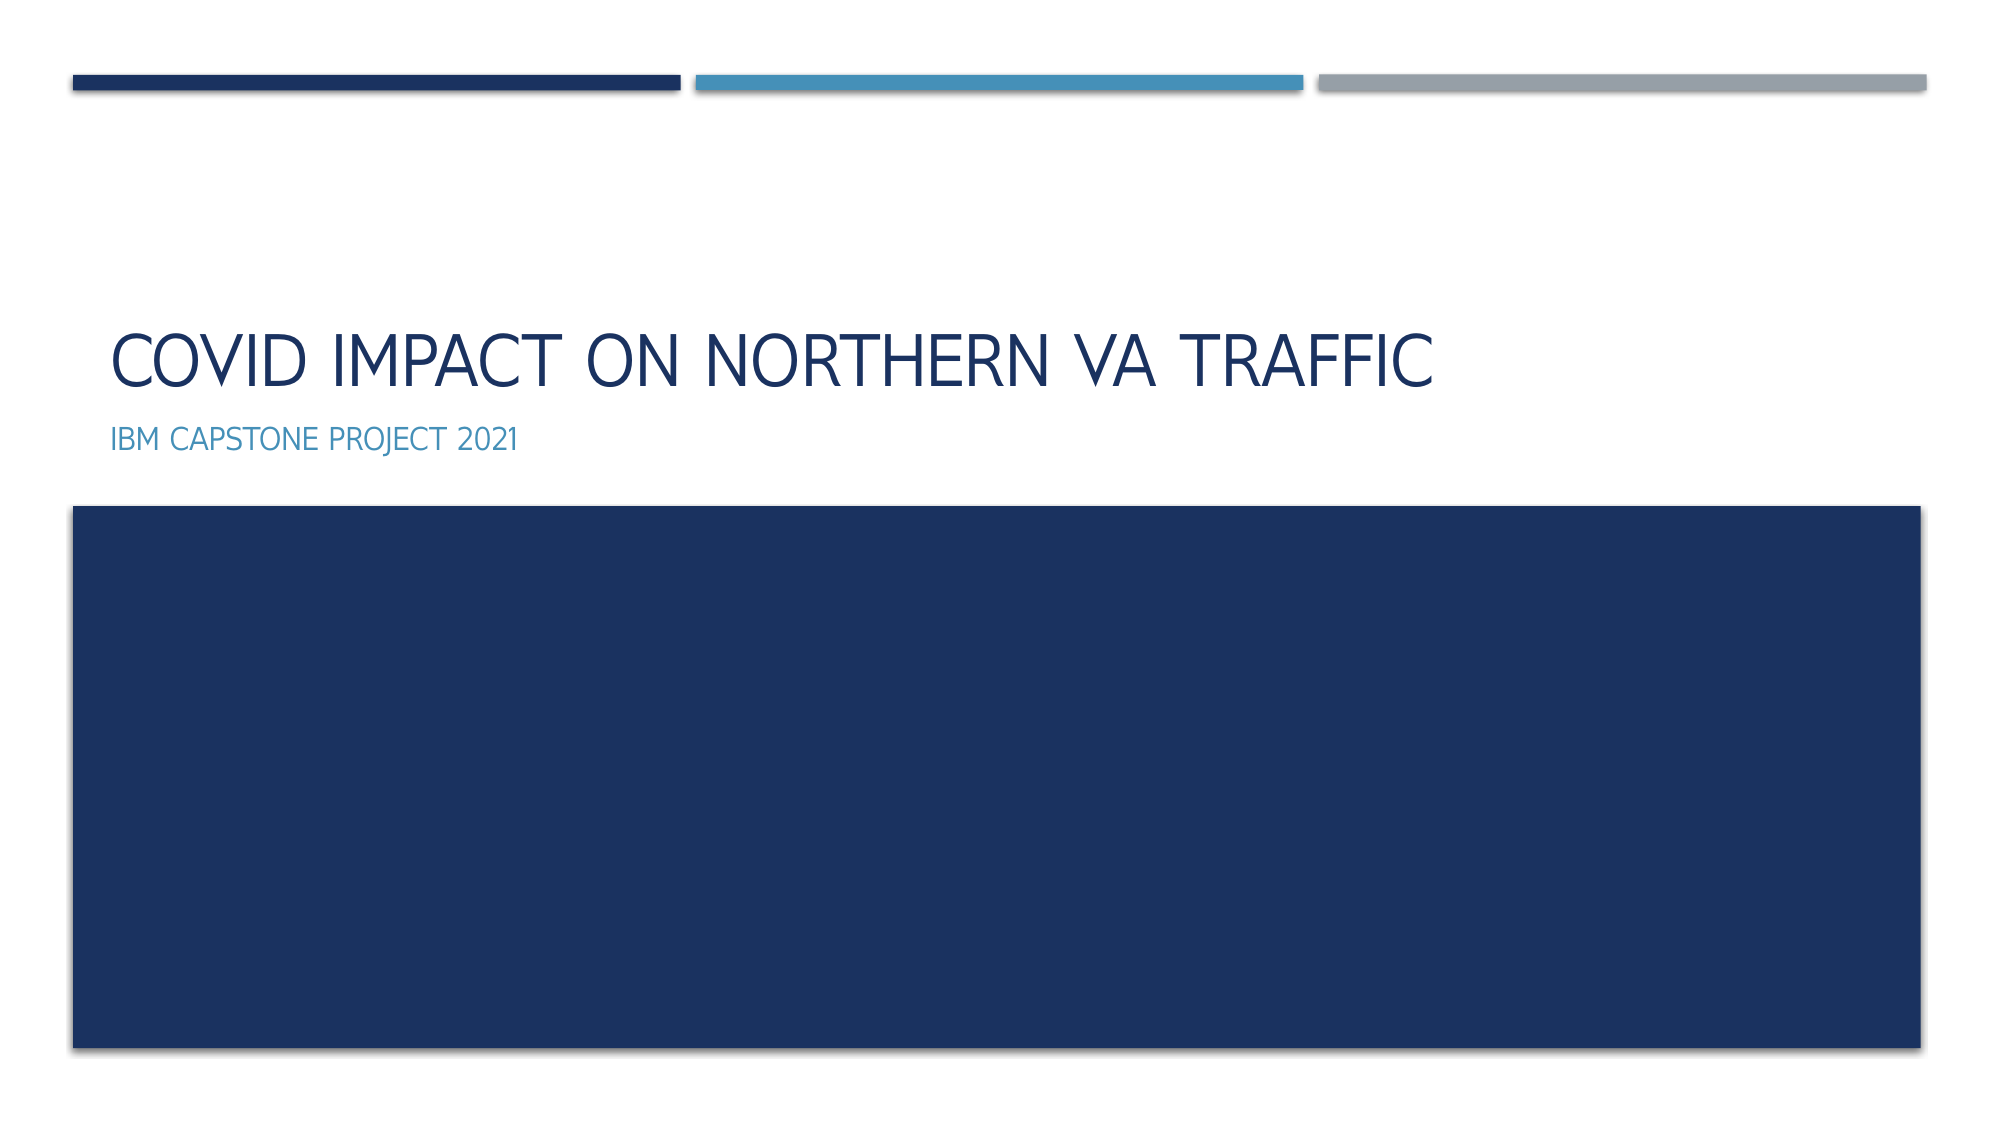

# COVID Impact on NORTHERN VA TRAFFIC
ibm CAPSTONE PROJECT 2021